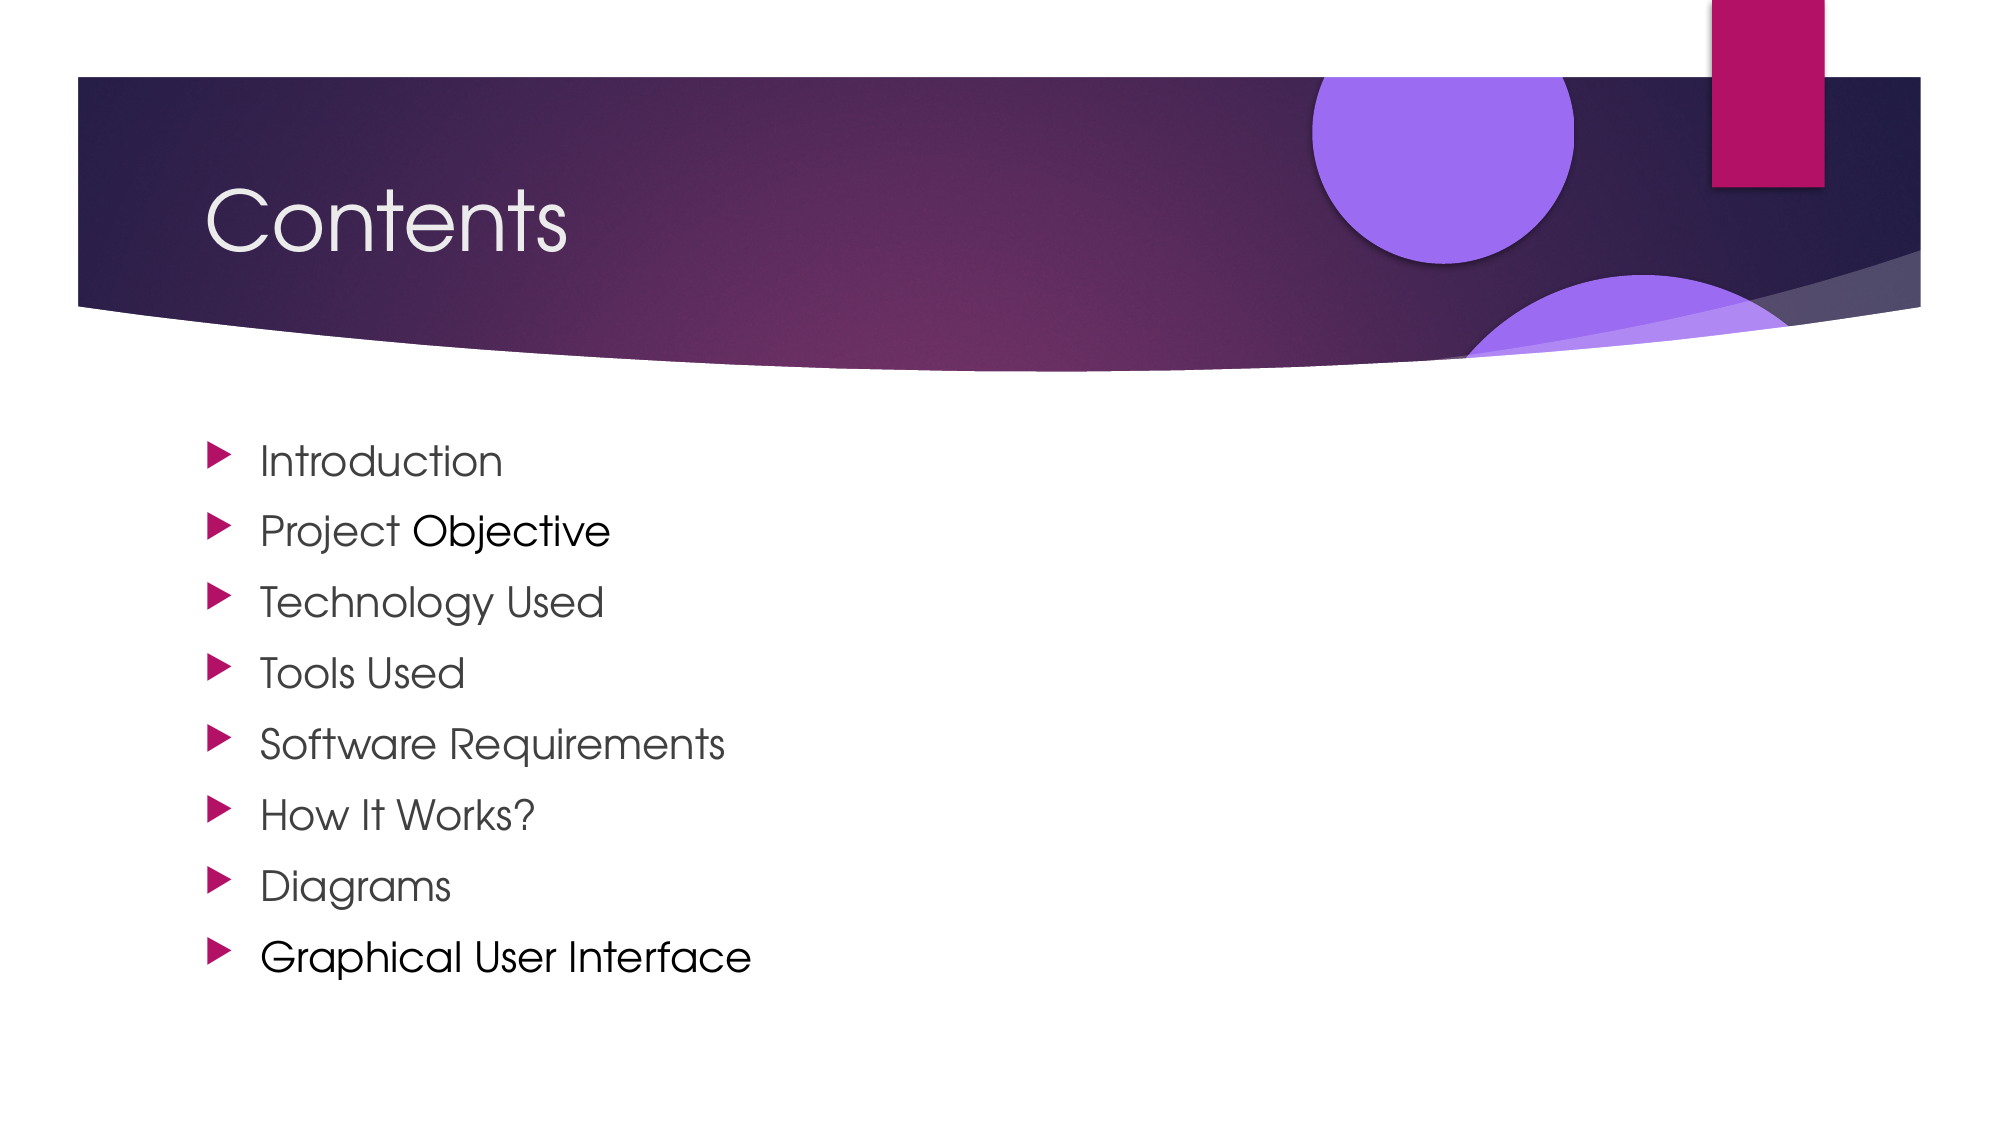

Contents
Introduction
Project Objective
Technology Used
Tools Used
Software Requirements
How It Works?
Diagrams
Graphical User Interface